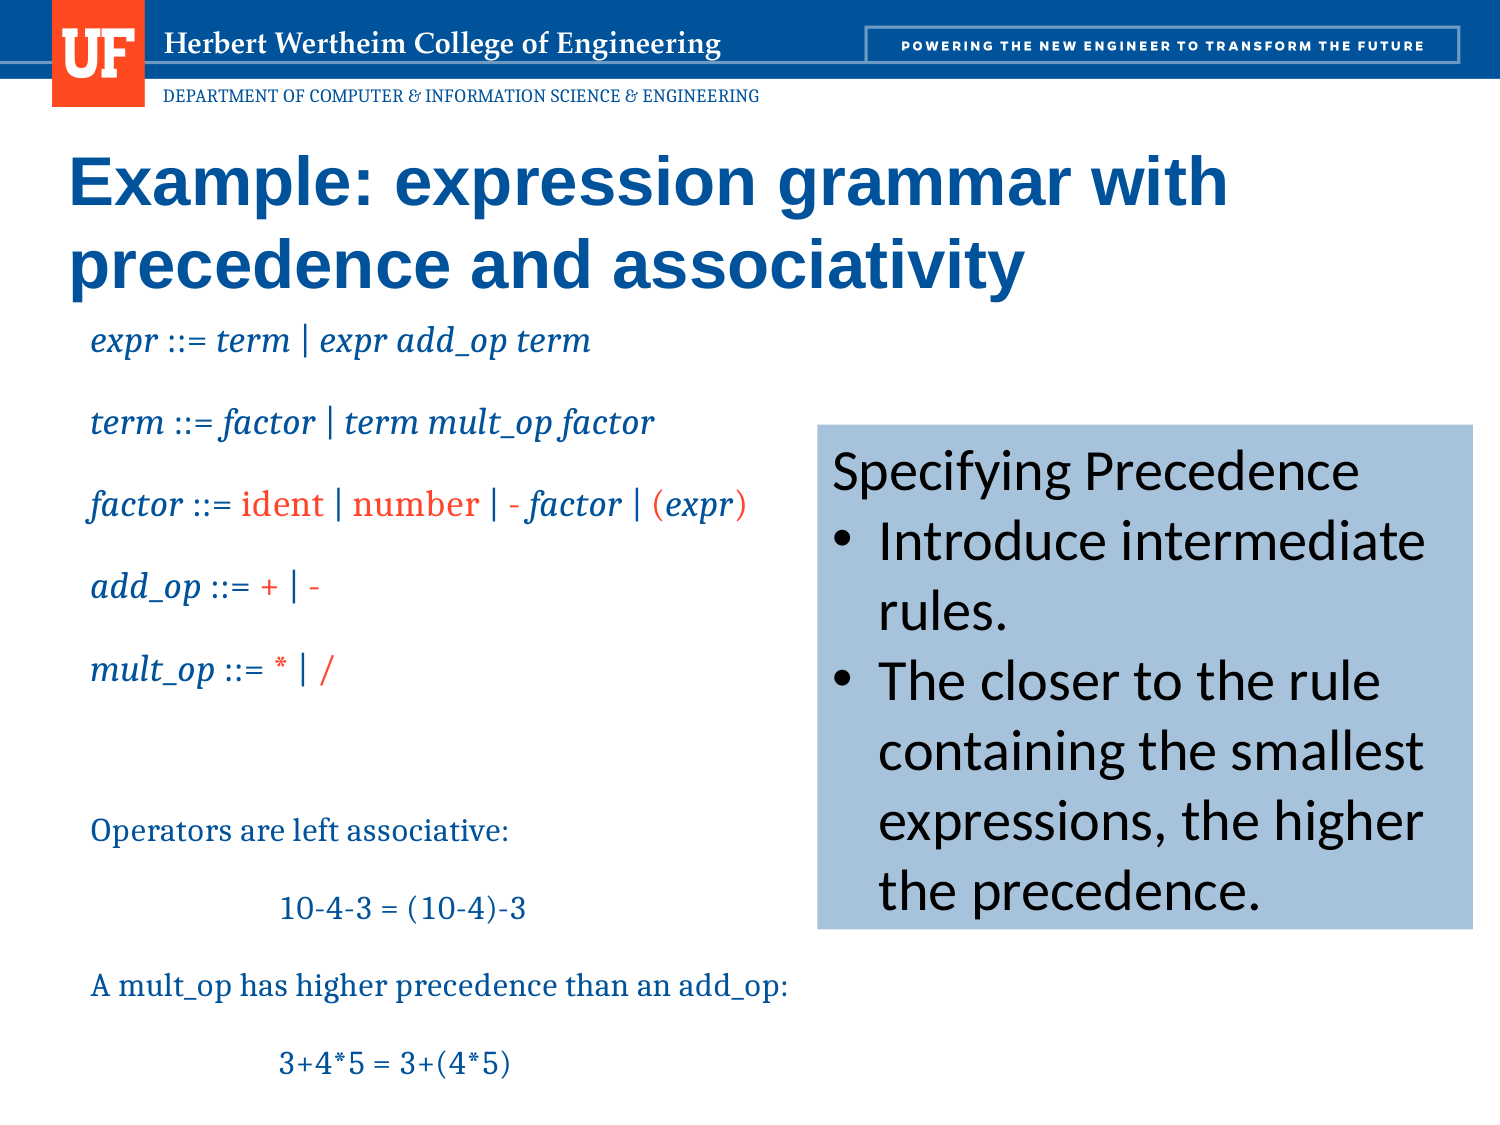

122
# Example: expression grammar with precedence and associativity
expr ::= term | expr add_op term
term ::= factor | term mult_op factor
factor ::= ident | number | - factor | (expr)
add_op ::= + | -
mult_op ::= * | /

Operators are left associative:
		10-4-3 = (10-4)-3
A mult_op has higher precedence than an add_op:
		3+4*5 = 3+(4*5)

Specifying Precedence
Introduce intermediate rules.
The closer to the rule containing the smallest expressions, the higher the precedence.